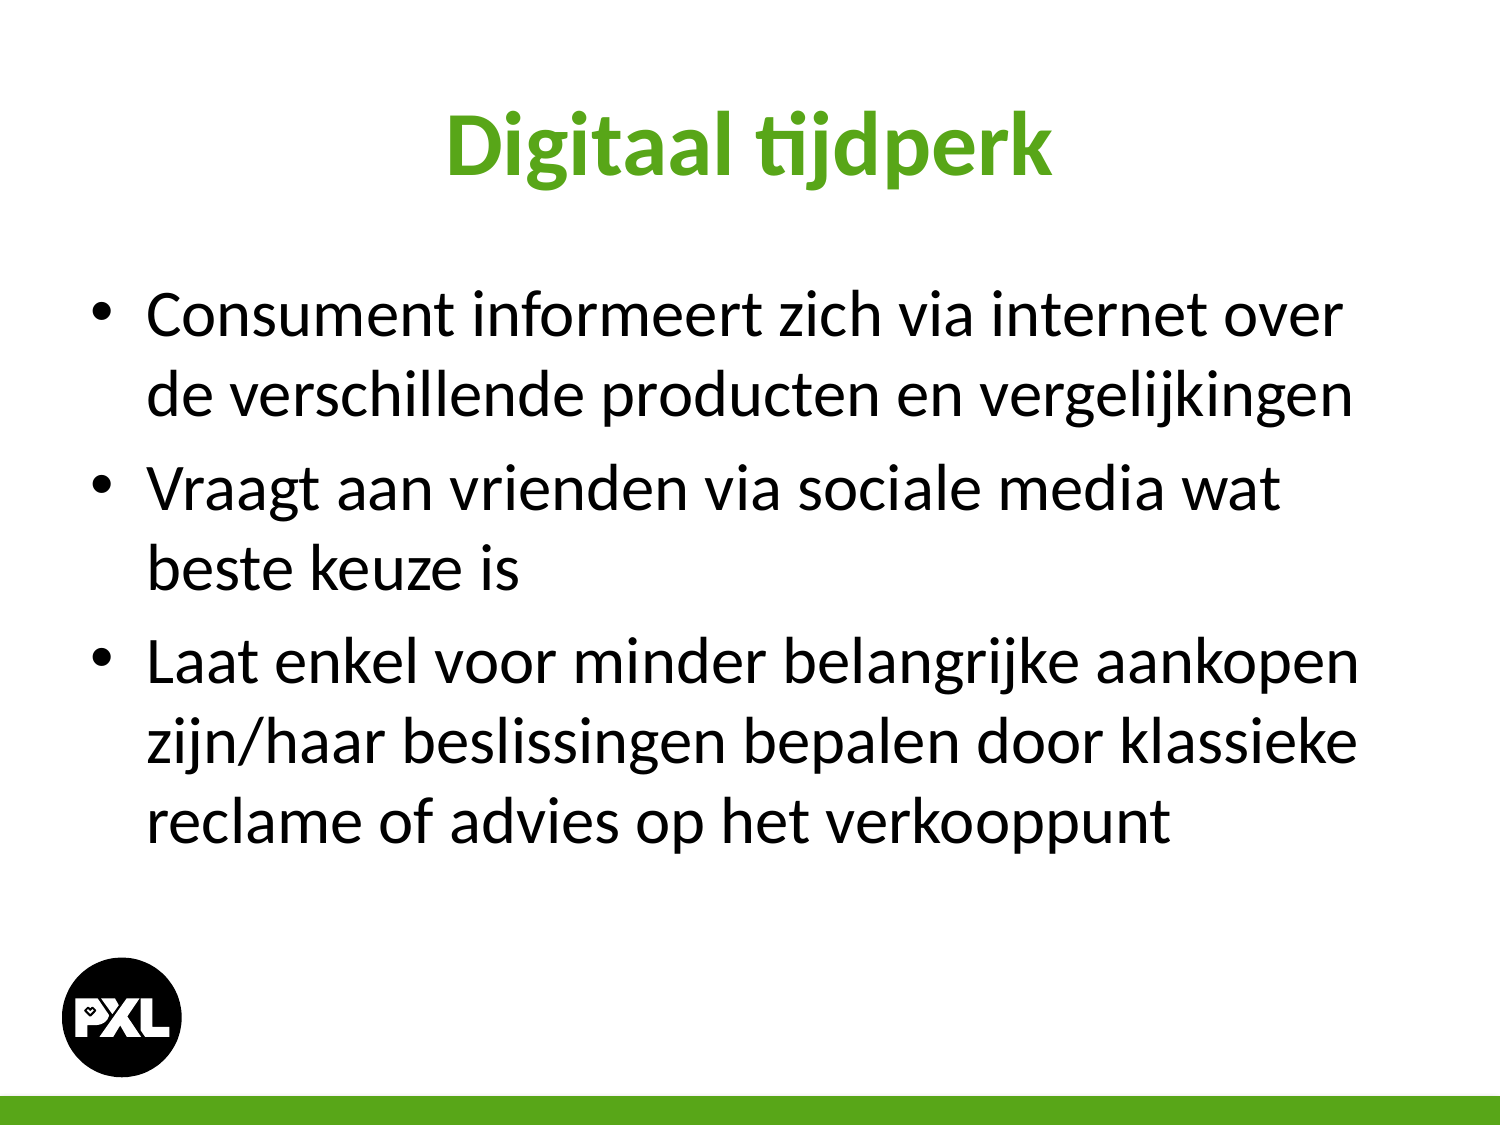

# Digitaal tijdperk
Consument informeert zich via internet over de verschillende producten en vergelijkingen
Vraagt aan vrienden via sociale media wat beste keuze is
Laat enkel voor minder belangrijke aankopen zijn/haar beslissingen bepalen door klassieke reclame of advies op het verkooppunt